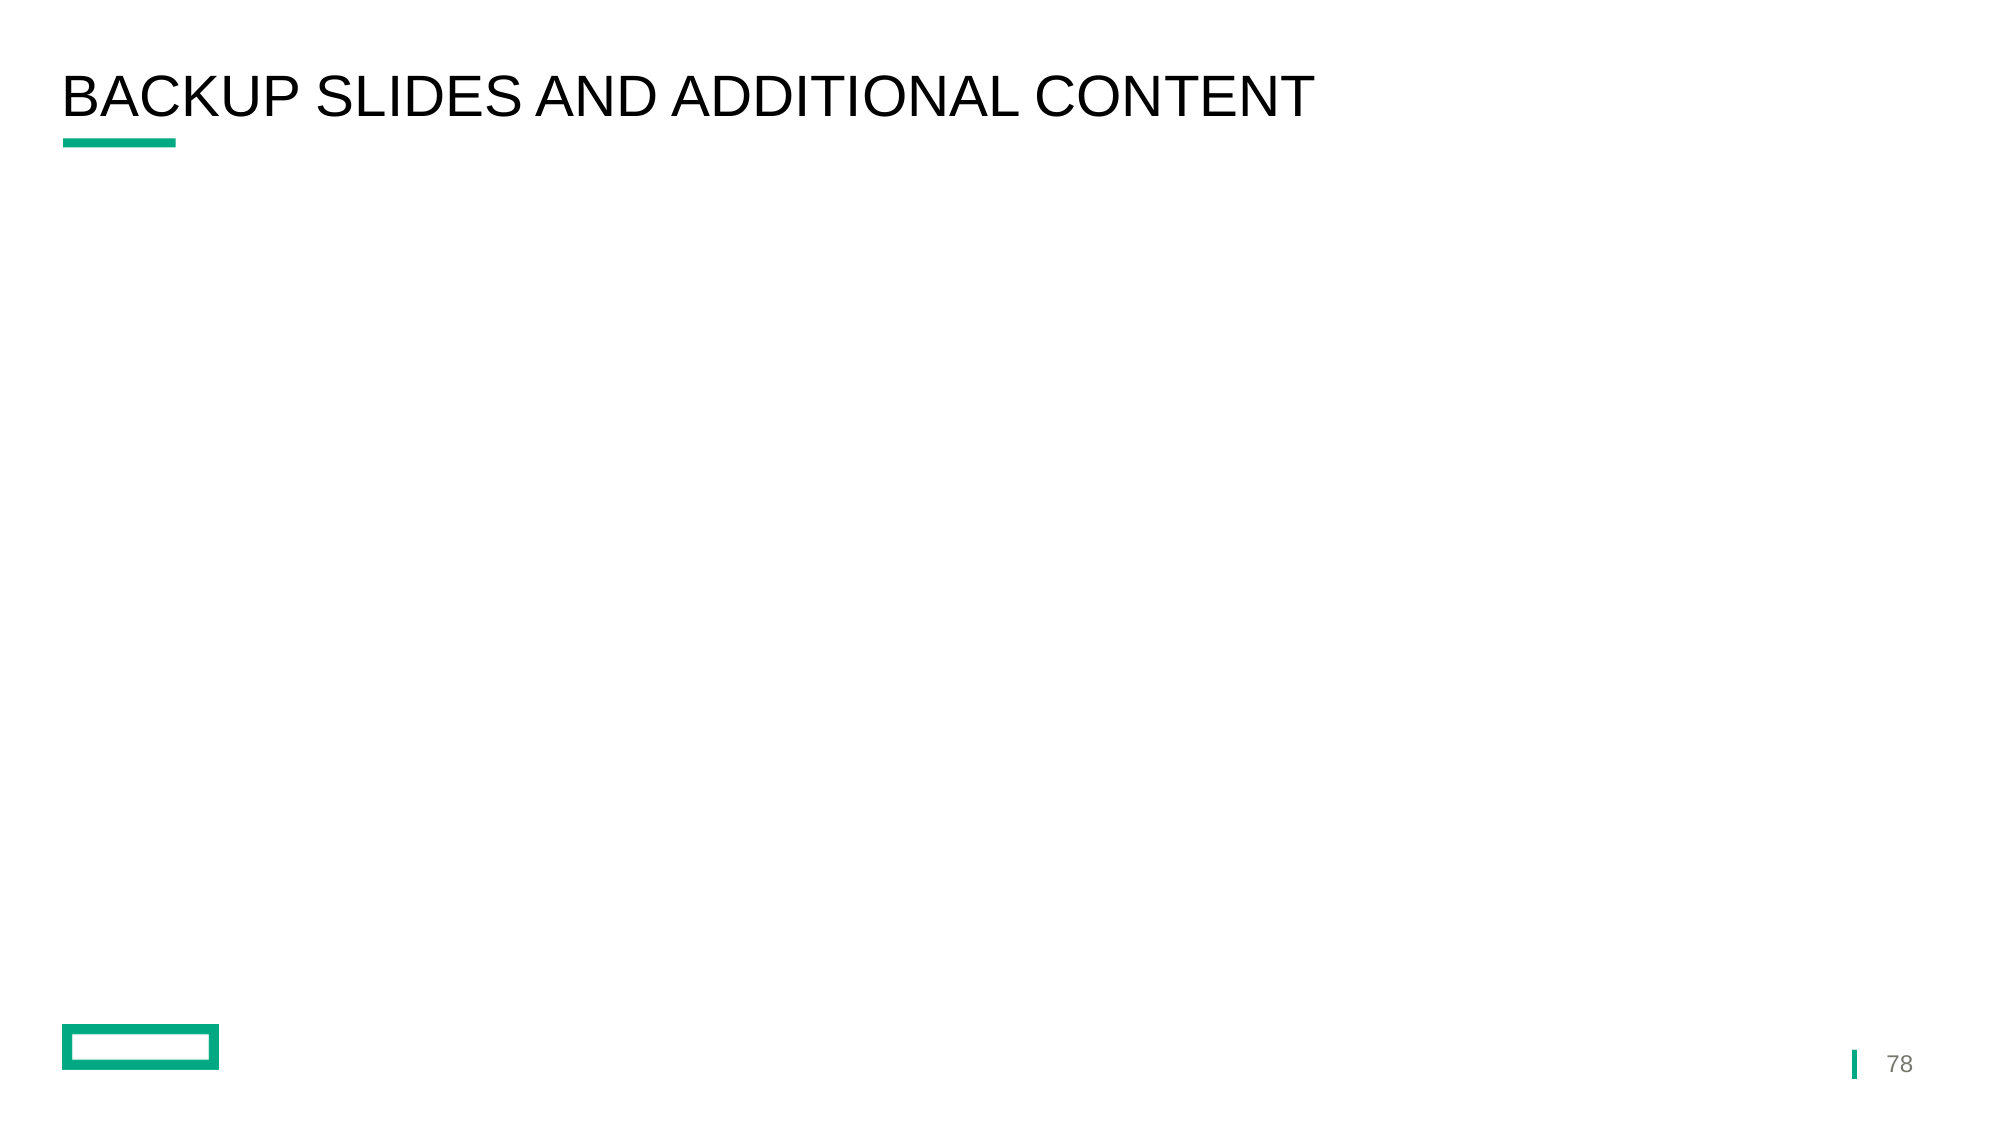

# Backup Slides and Additional Content
78